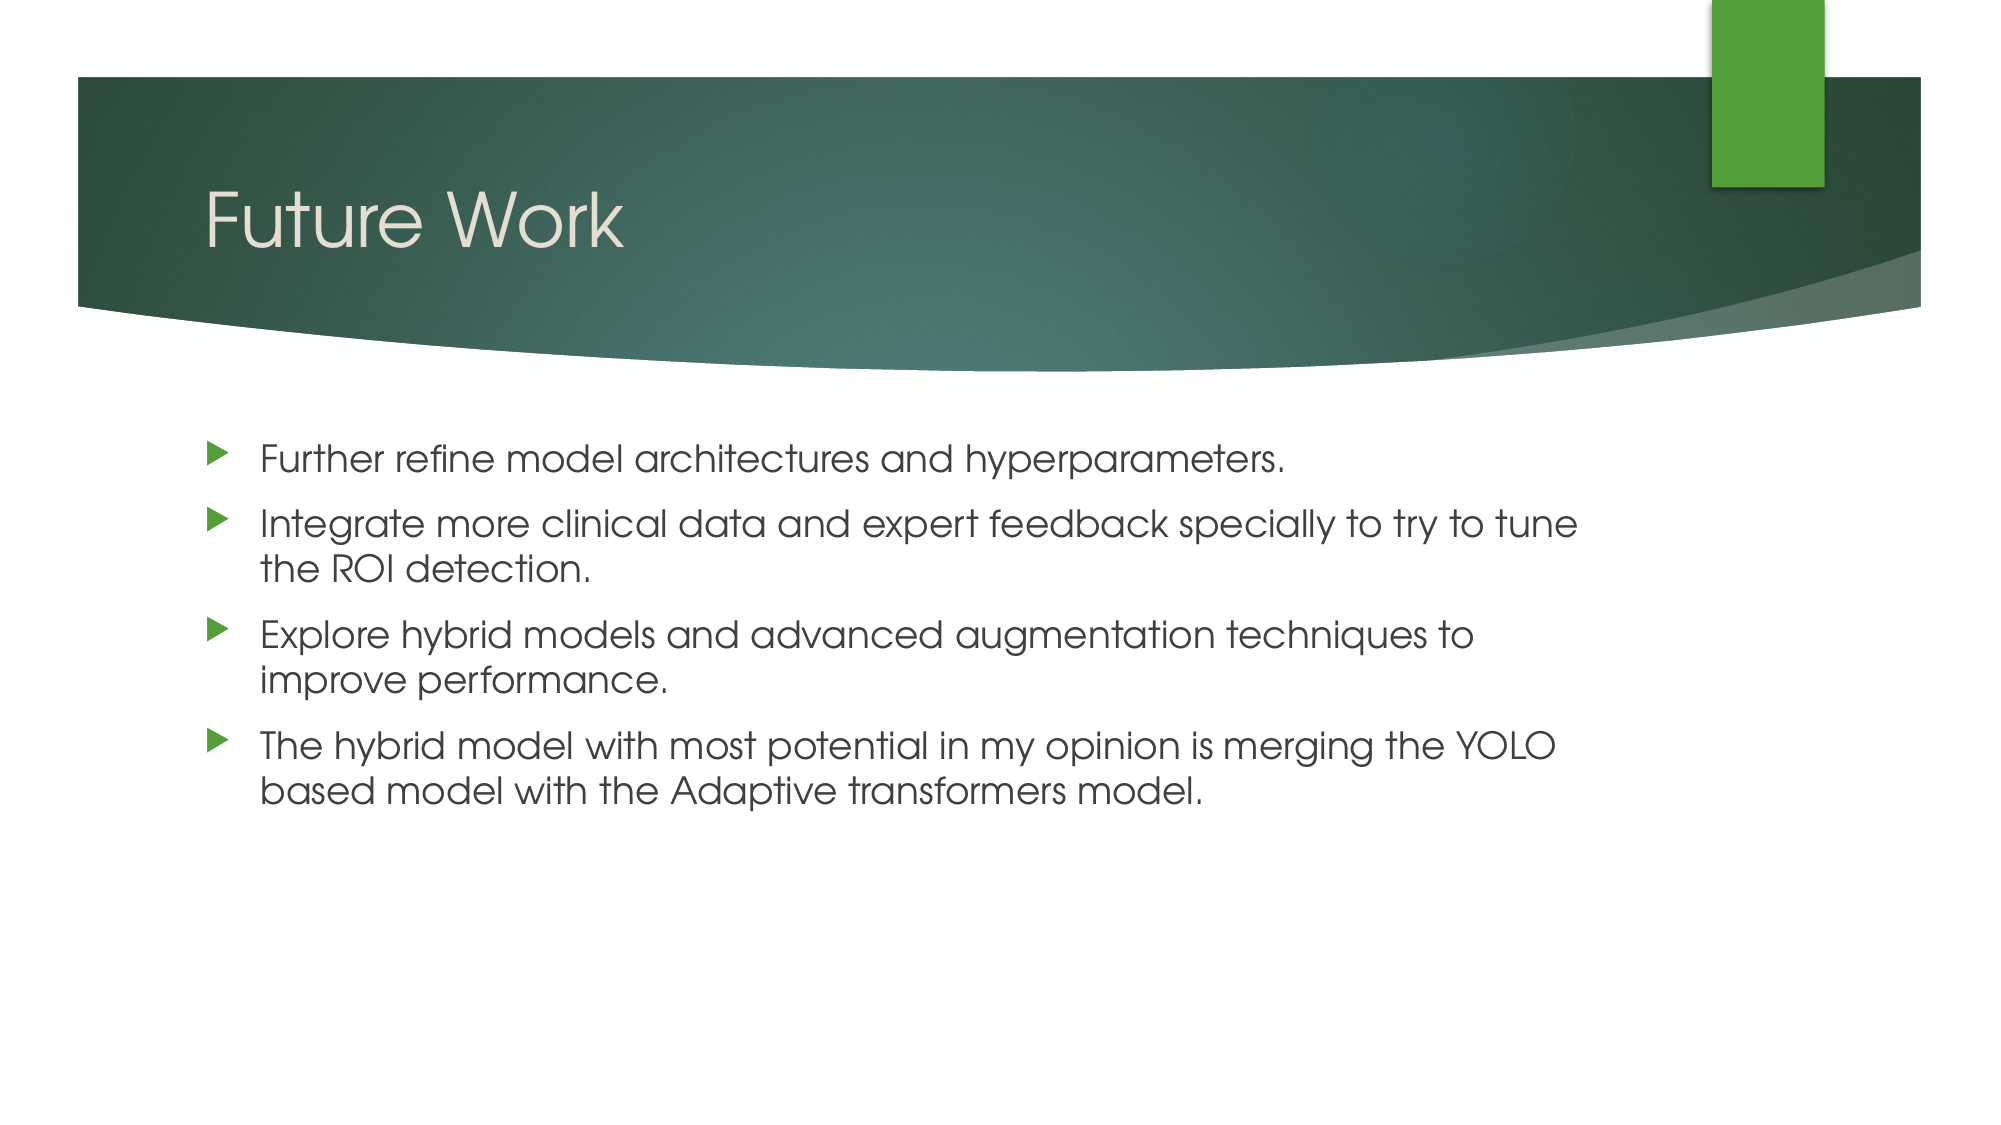

# Future Work
Further refine model architectures and hyperparameters.
Integrate more clinical data and expert feedback specially to try to tune the ROI detection.
Explore hybrid models and advanced augmentation techniques to improve performance.
The hybrid model with most potential in my opinion is merging the YOLO based model with the Adaptive transformers model.